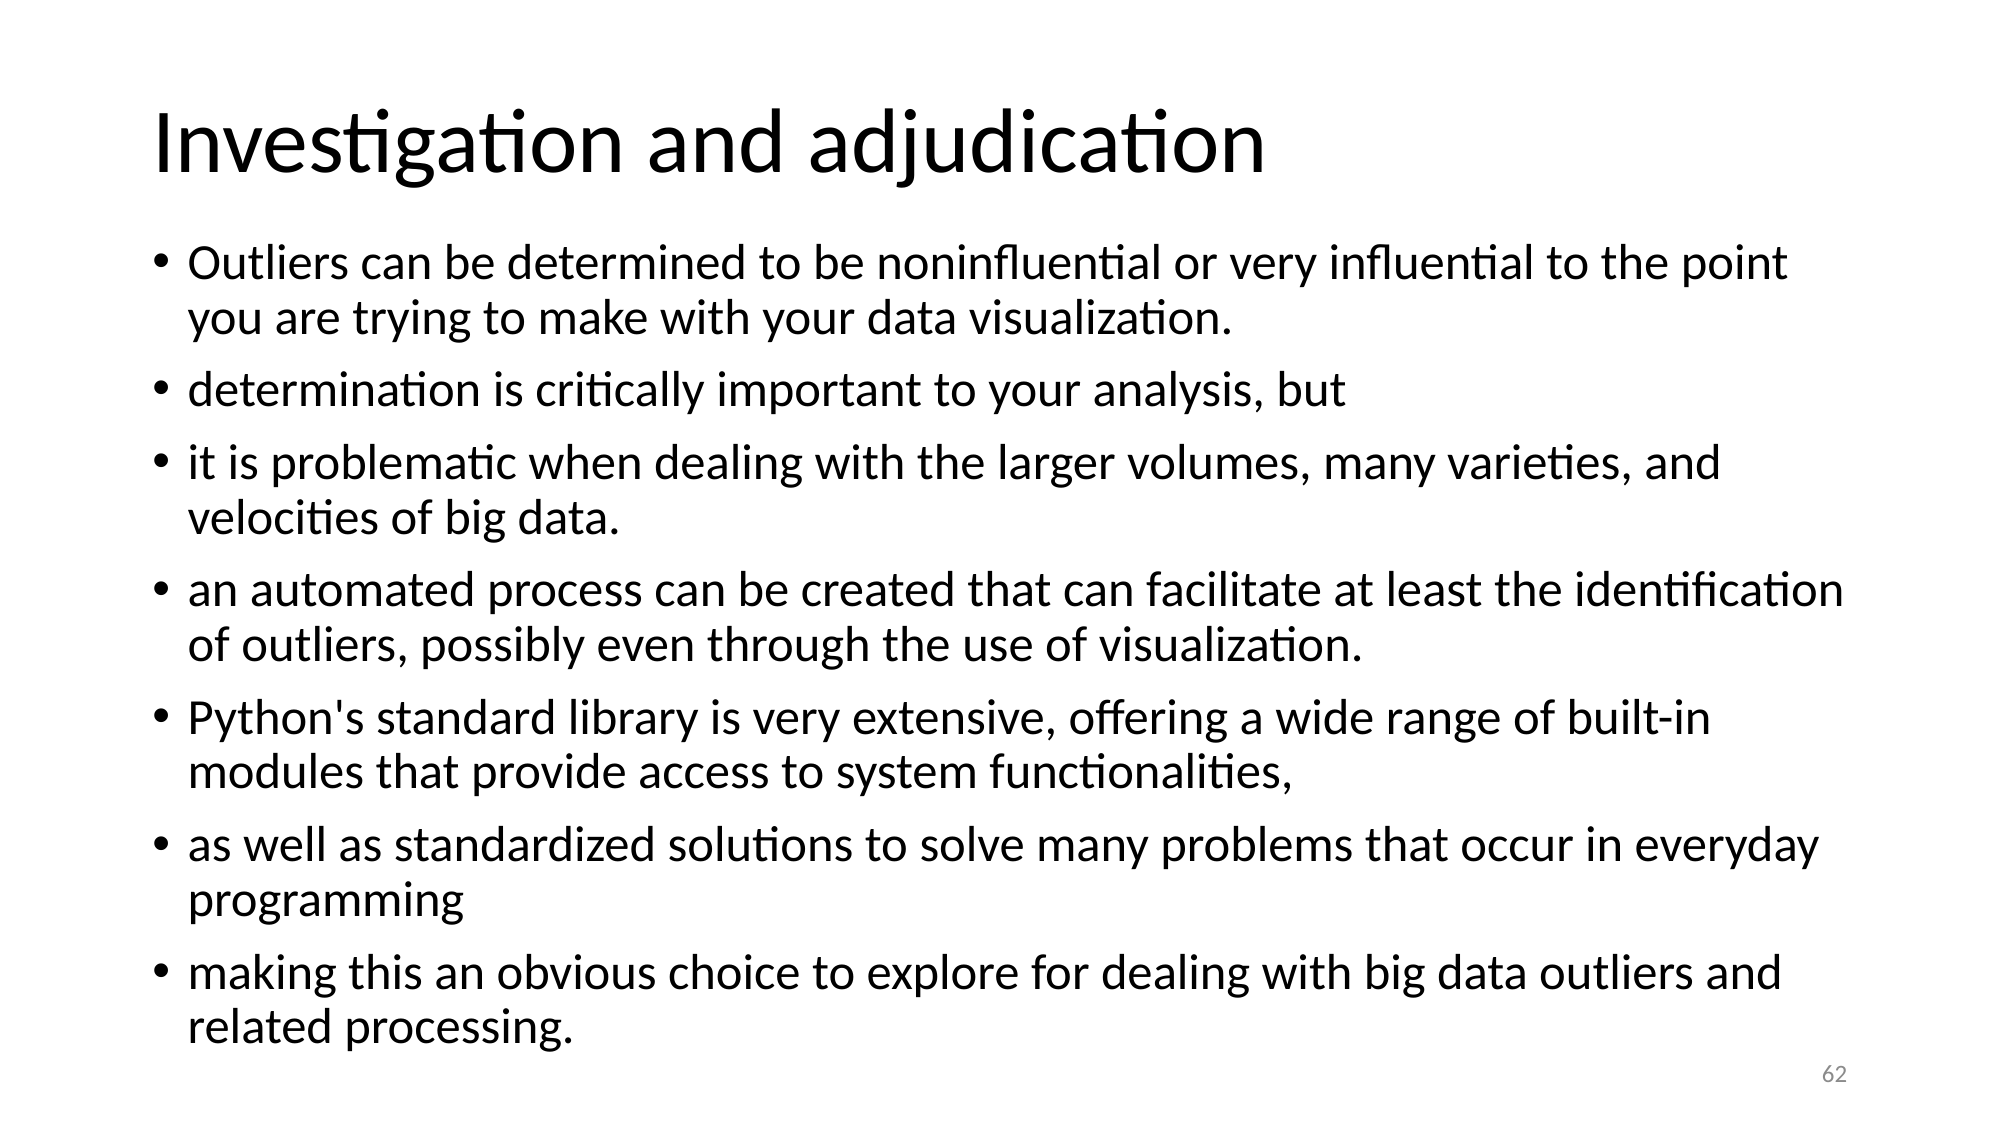

# Investigation and adjudication
Outliers can be determined to be noninfluential or very influential to the point you are trying to make with your data visualization.
determination is critically important to your analysis, but
it is problematic when dealing with the larger volumes, many varieties, and velocities of big data.
an automated process can be created that can facilitate at least the identification of outliers, possibly even through the use of visualization.
Python's standard library is very extensive, offering a wide range of built-in modules that provide access to system functionalities,
as well as standardized solutions to solve many problems that occur in everyday programming
making this an obvious choice to explore for dealing with big data outliers and related processing.
62